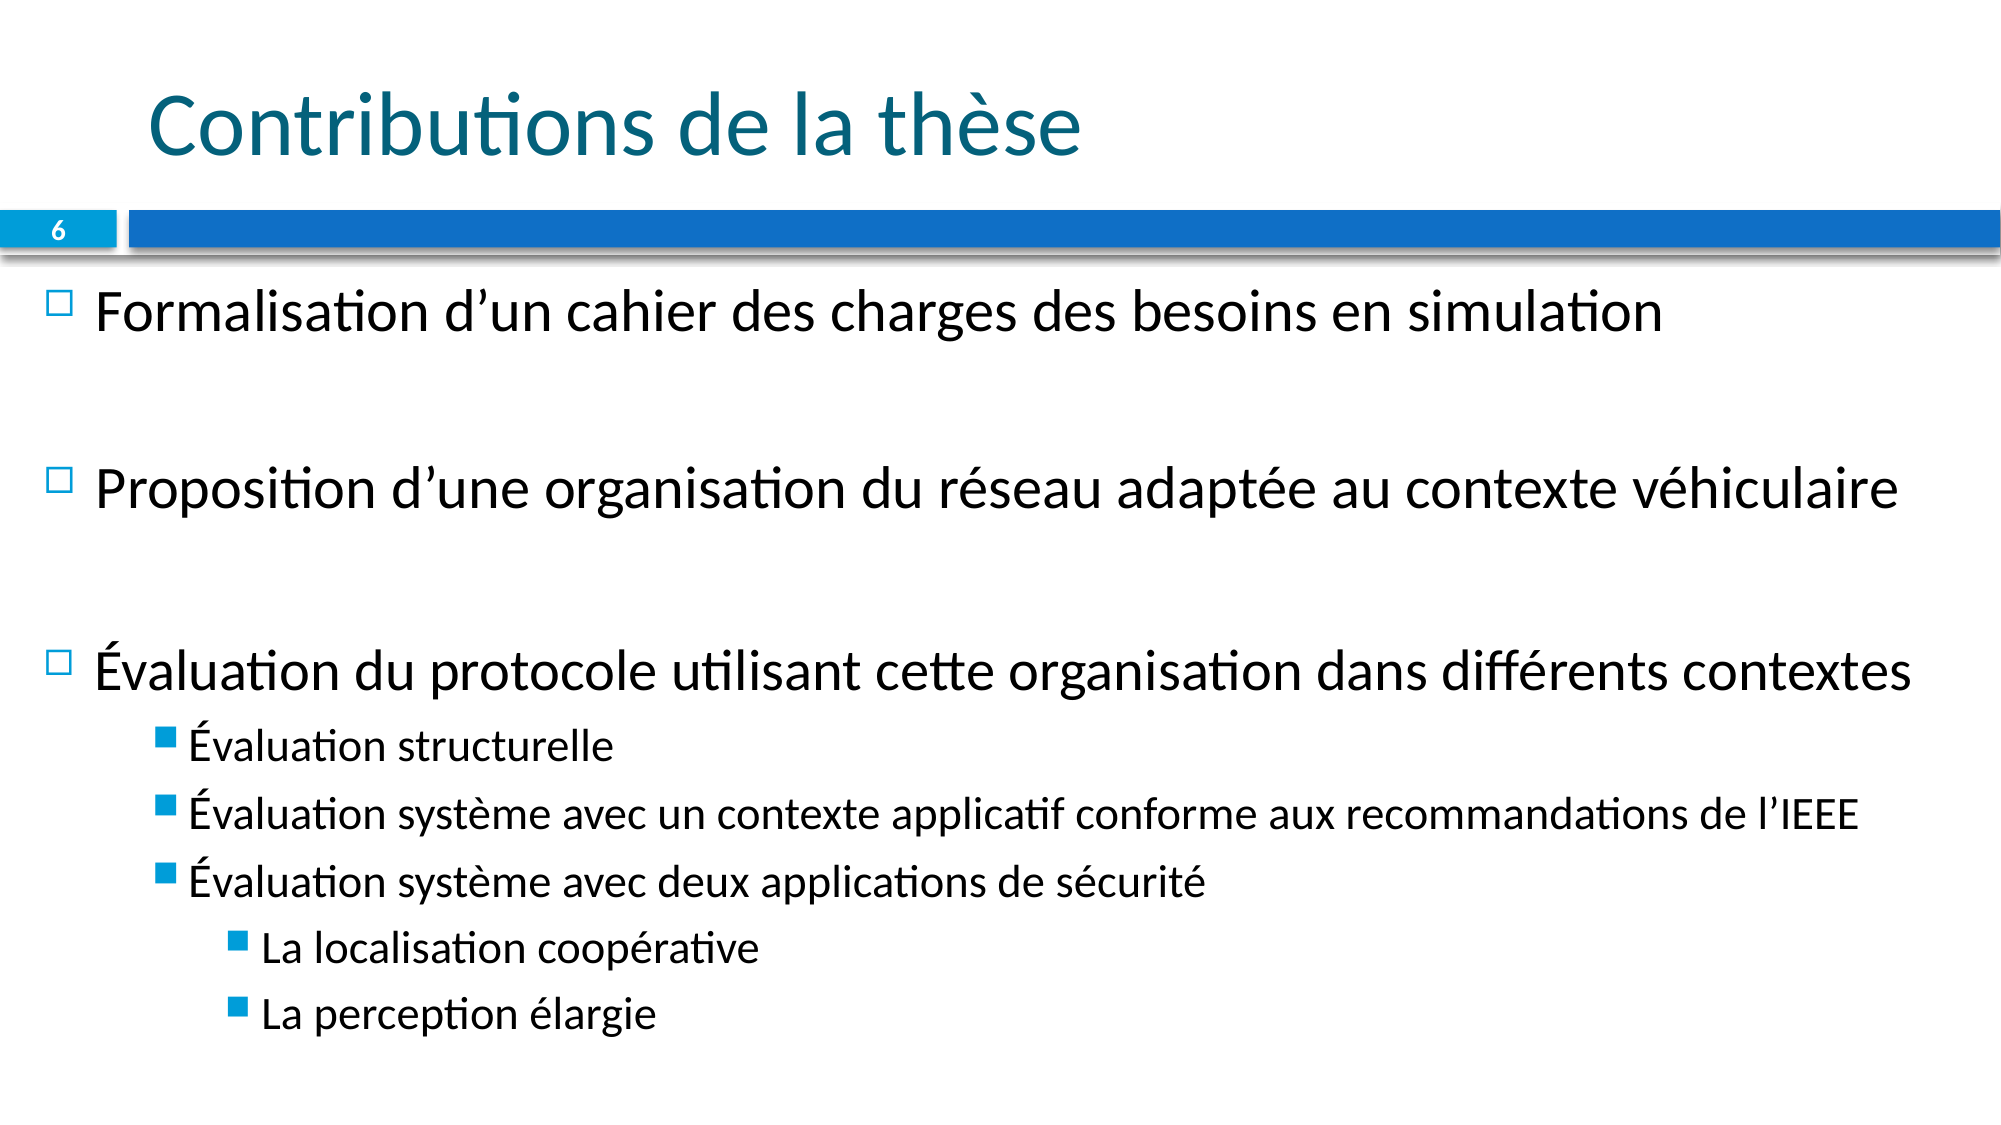

# Contributions de la thèse
6
Formalisation d’un cahier des charges des besoins en simulation
Simulateur de communication
Modèle de propagation d’ondes
Modélisation de la mobilité des véhicules
Modèle applicatif
Métriques d’évaluation

Proposition d’une organisation du réseau adaptée au contexte véhiculaire
Algorithme de groupement distribué et coopératif
Adaptation à la mobilité longitudinale des véhicules imposée par le réseau routier
Optimisation des ressources de communication au moyen d’un réseau fédérateur

Évaluation du protocole utilisant cette organisation dans différents contextes
Évaluation structurelle
Évaluation système avec un contexte applicatif conforme aux recommandations de l’IEEE
Évaluation système avec deux applications de sécurité
La localisation coopérative
La perception élargie